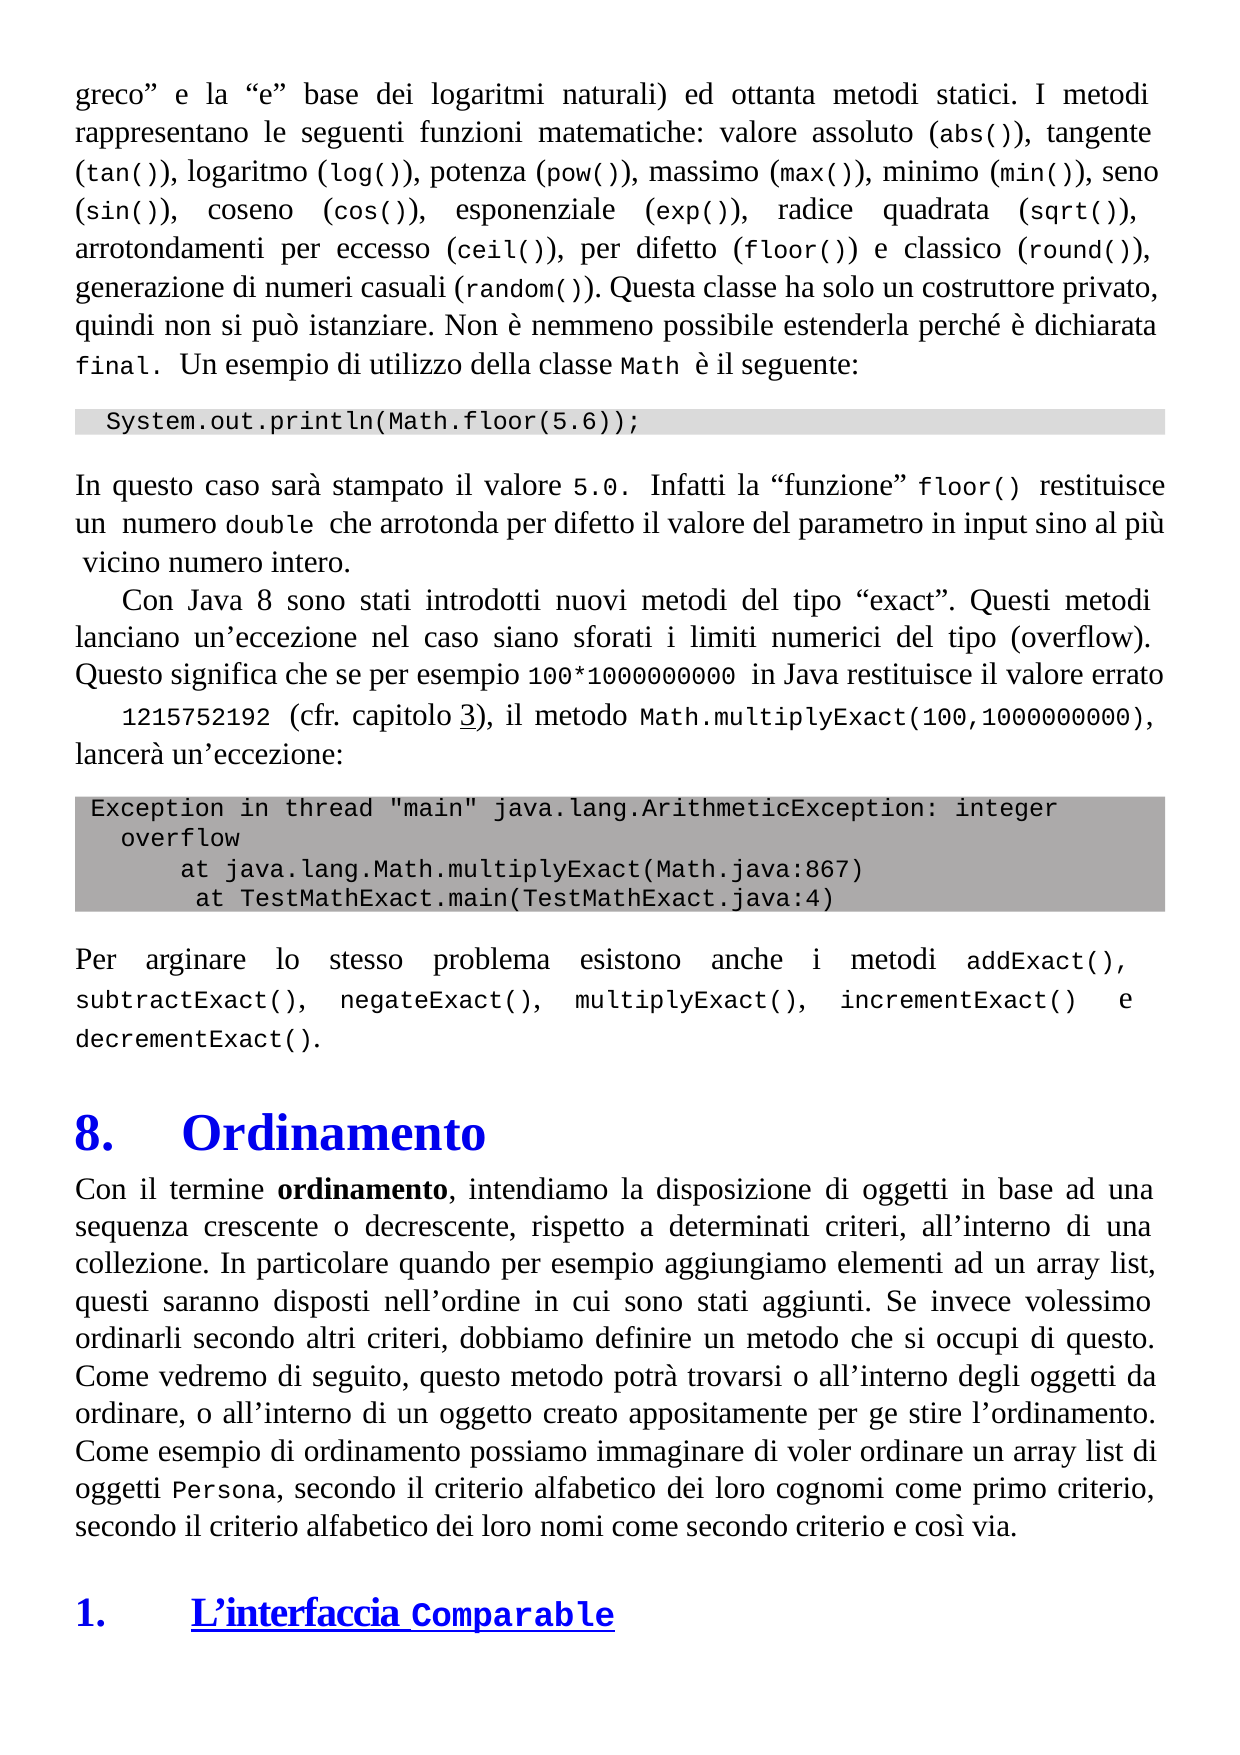

greco” e la “e” base dei logaritmi naturali) ed ottanta metodi statici. I metodi  rappresentano le seguenti funzioni matematiche: valore assoluto (abs()), tangente  (tan()), logaritmo (log()), potenza (pow()), massimo (max()), minimo (min()), seno
(sin()), coseno (cos()), esponenziale (exp()), radice quadrata (sqrt()),  arrotondamenti per eccesso (ceil()), per difetto (floor()) e classico (round()),  generazione di numeri casuali (random()). Questa classe ha solo un costruttore privato,  quindi non si può istanziare. Non è nemmeno possibile estenderla perché è dichiarata  final. Un esempio di utilizzo della classe Math è il seguente:
System.out.println(Math.floor(5.6));
In questo caso sarà stampato il valore 5.0. Infatti la “funzione” floor() restituisce un  numero double che arrotonda per difetto il valore del parametro in input sino al più  vicino numero intero.
Con Java 8 sono stati introdotti nuovi metodi del tipo “exact”. Questi metodi  lanciano un’eccezione nel caso siano sforati i limiti numerici del tipo (overflow).  Questo significa che se per esempio 100*1000000000 in Java restituisce il valore errato
1215752192 (cfr. capitolo 3), il metodo Math.multiplyExact(100,1000000000),  lancerà un’eccezione:
Exception in thread "main" java.lang.ArithmeticException: integer
overflow
at java.lang.Math.multiplyExact(Math.java:867)  at TestMathExact.main(TestMathExact.java:4)
Per arginare lo stesso problema esistono anche i metodi addExact(),  subtractExact(), negateExact(), multiplyExact(), incrementExact() e  decrementExact().

Ordinamento
Con il termine ordinamento, intendiamo la disposizione di oggetti in base ad una  sequenza crescente o decrescente, rispetto a determinati criteri, all’interno di una  collezione. In particolare quando per esempio aggiungiamo elementi ad un array list,  questi saranno disposti nell’ordine in cui sono stati aggiunti. Se invece volessimo  ordinarli secondo altri criteri, dobbiamo definire un metodo che si occupi di questo.  Come vedremo di seguito, questo metodo potrà trovarsi o all’interno degli oggetti da  ordinare, o all’interno di un oggetto creato appositamente per ge stire l’ordinamento.  Come esempio di ordinamento possiamo immaginare di voler ordinare un array list di  oggetti Persona, secondo il criterio alfabetico dei loro cognomi come primo criterio,  secondo il criterio alfabetico dei loro nomi come secondo criterio e così via.

L’interfaccia Comparable